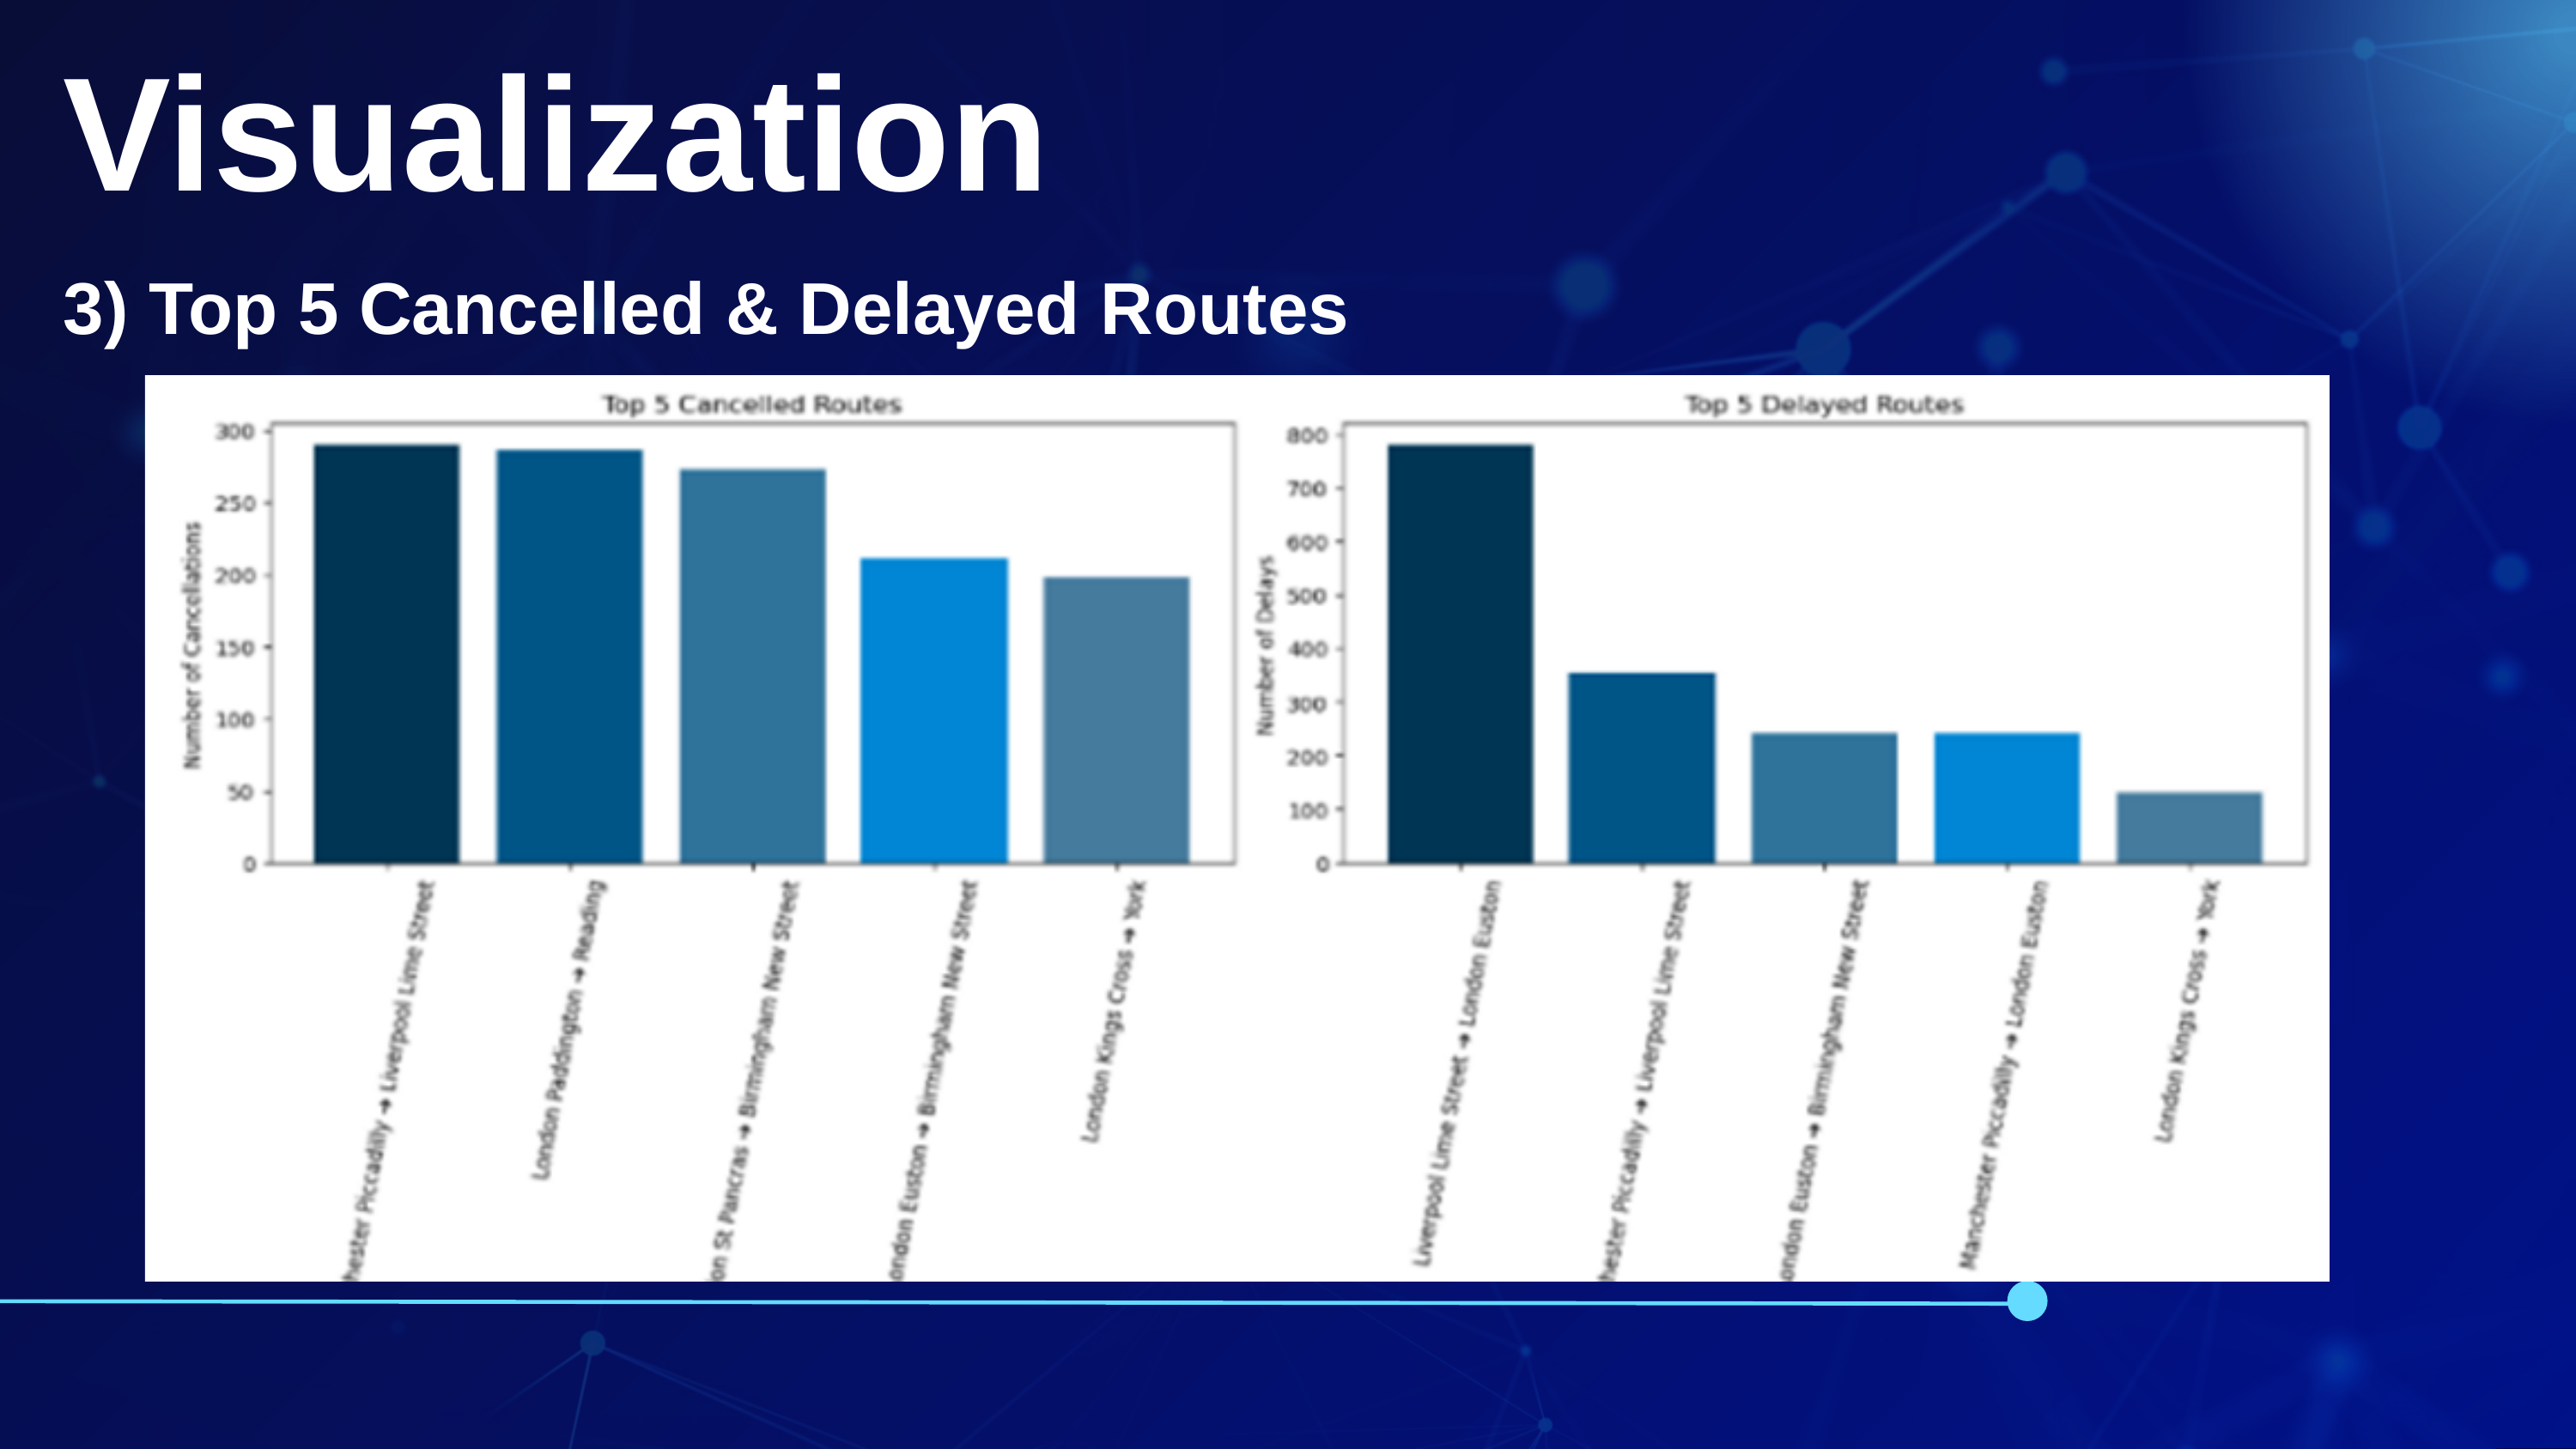

Visualization
3) Top 5 Cancelled & Delayed Routes